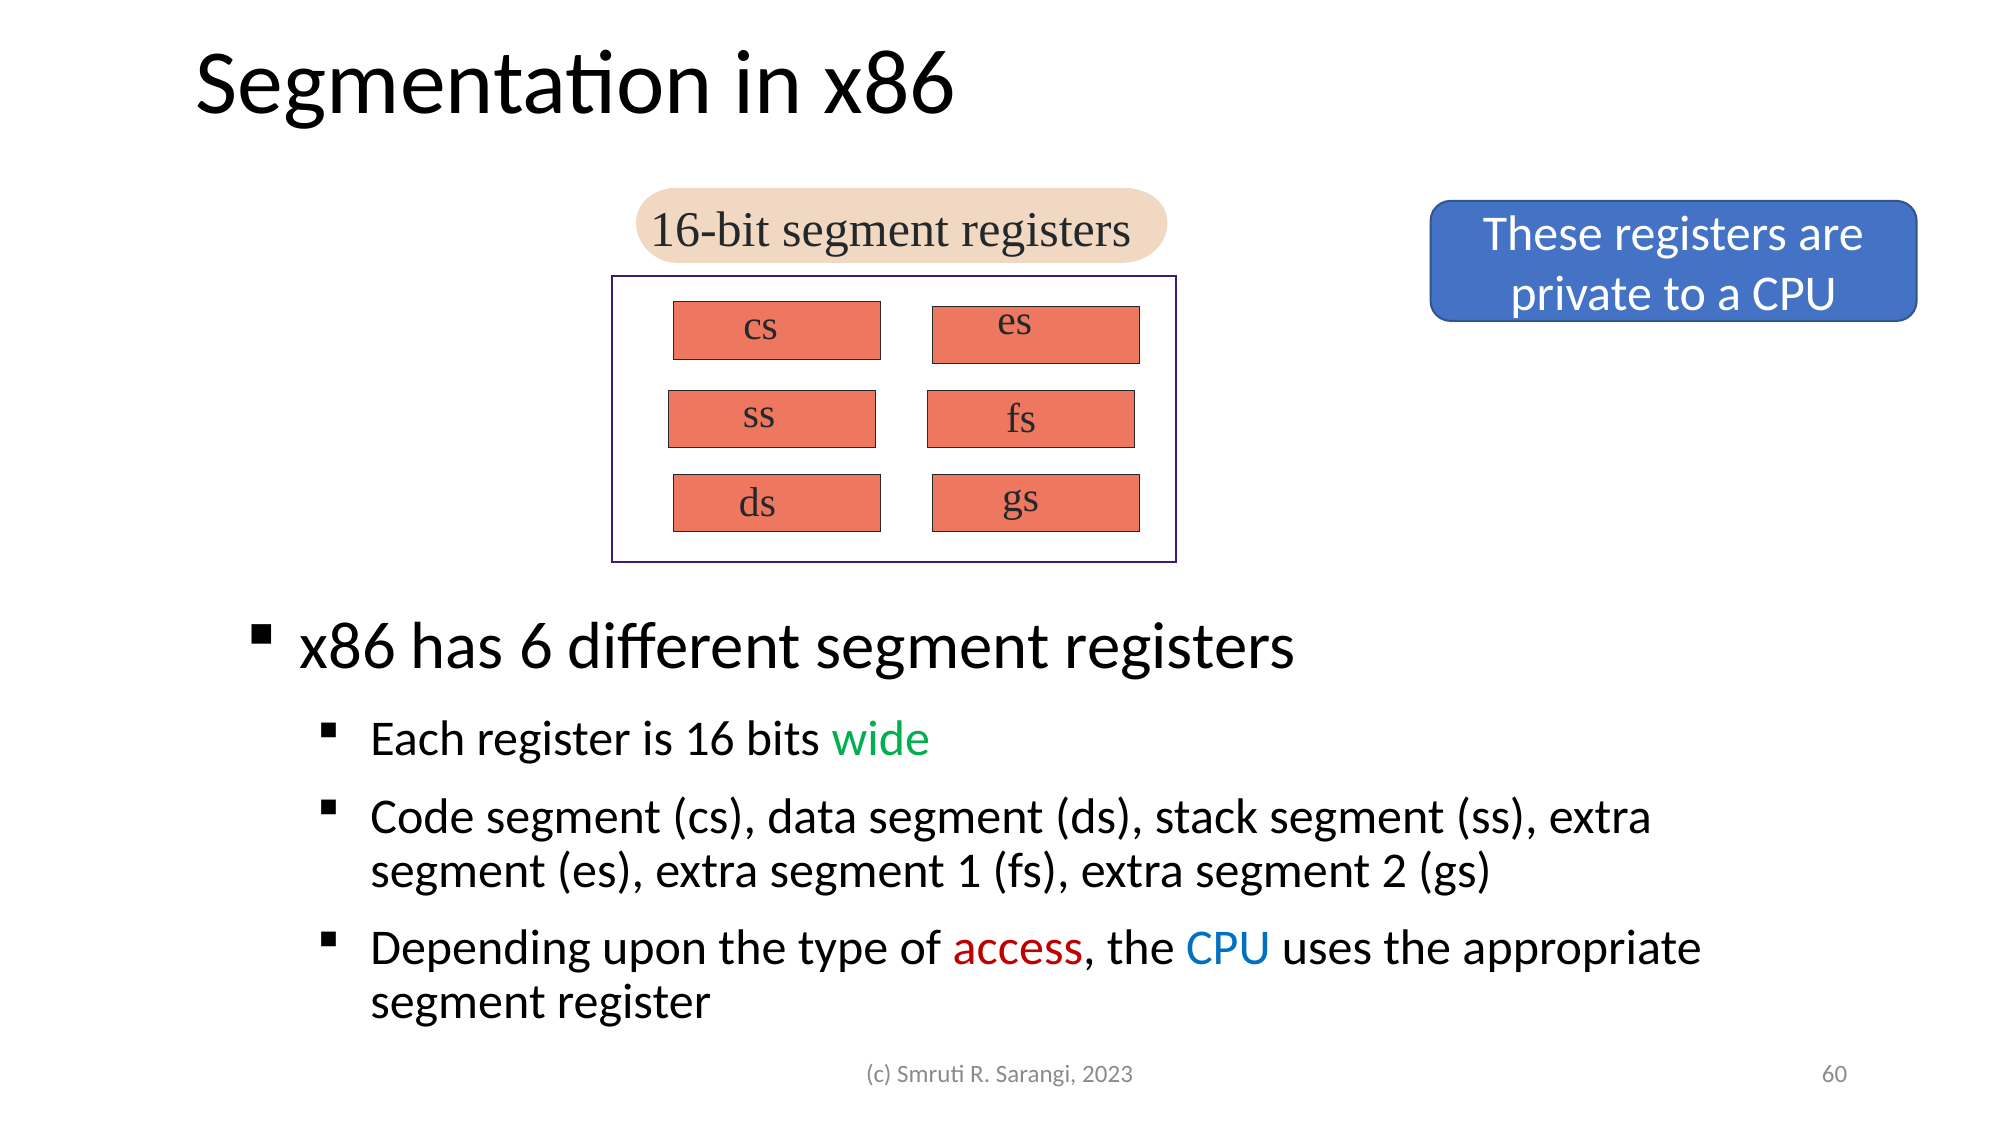

Segmentation in x86

16-bit segment registers

es
cs

ss

fs
gs

ds

These registers are private to a CPU
x86 has 6 different segment registers
Each register is 16 bits wide
Code segment (cs), data segment (ds), stack segment (ss), extra segment (es), extra segment 1 (fs), extra segment 2 (gs)
Depending upon the type of access, the CPU uses the appropriate segment register

(c) Smruti R. Sarangi, 2023
60